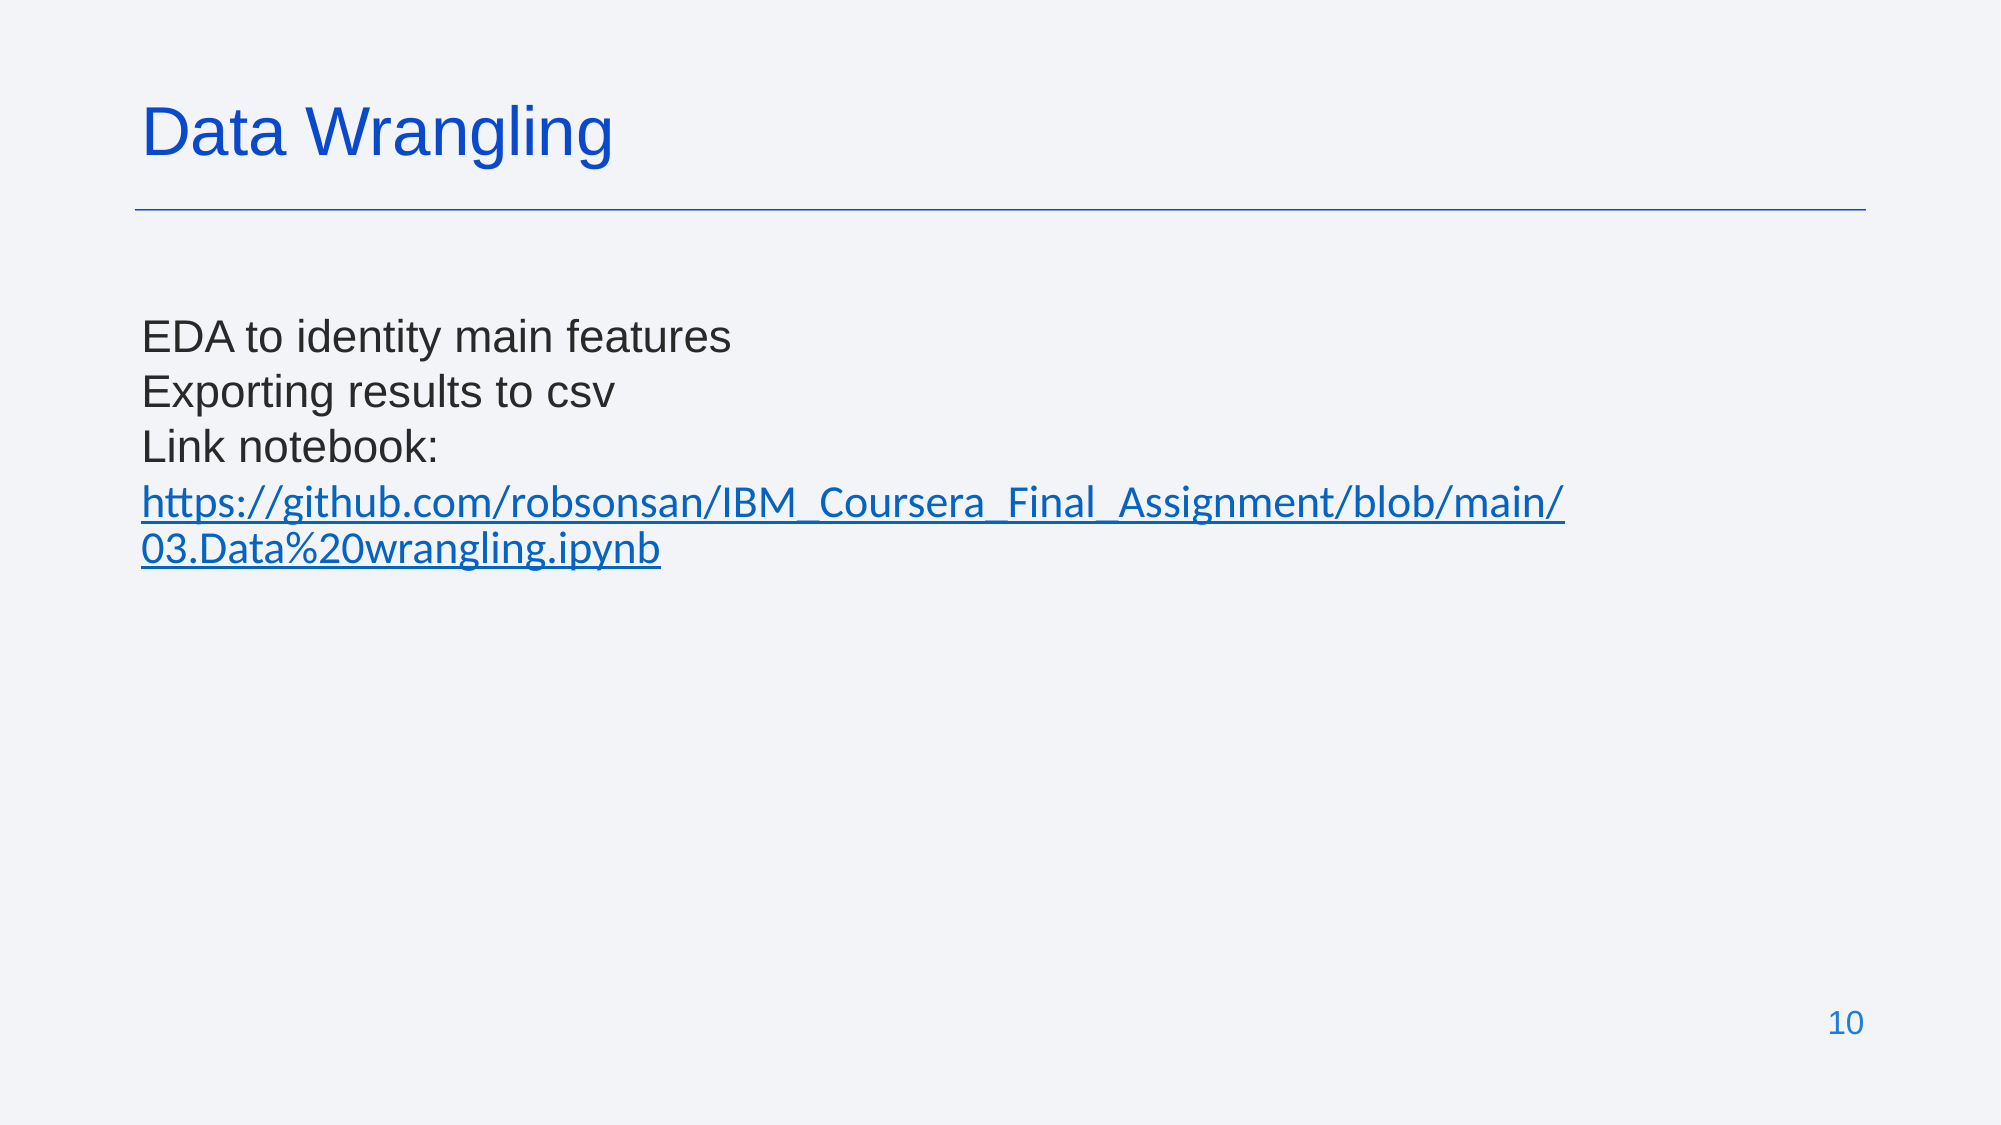

Data Wrangling
EDA to identity main features
Exporting results to csv
Link notebook: https://github.com/robsonsan/IBM_Coursera_Final_Assignment/blob/main/03.Data%20wrangling.ipynb

10